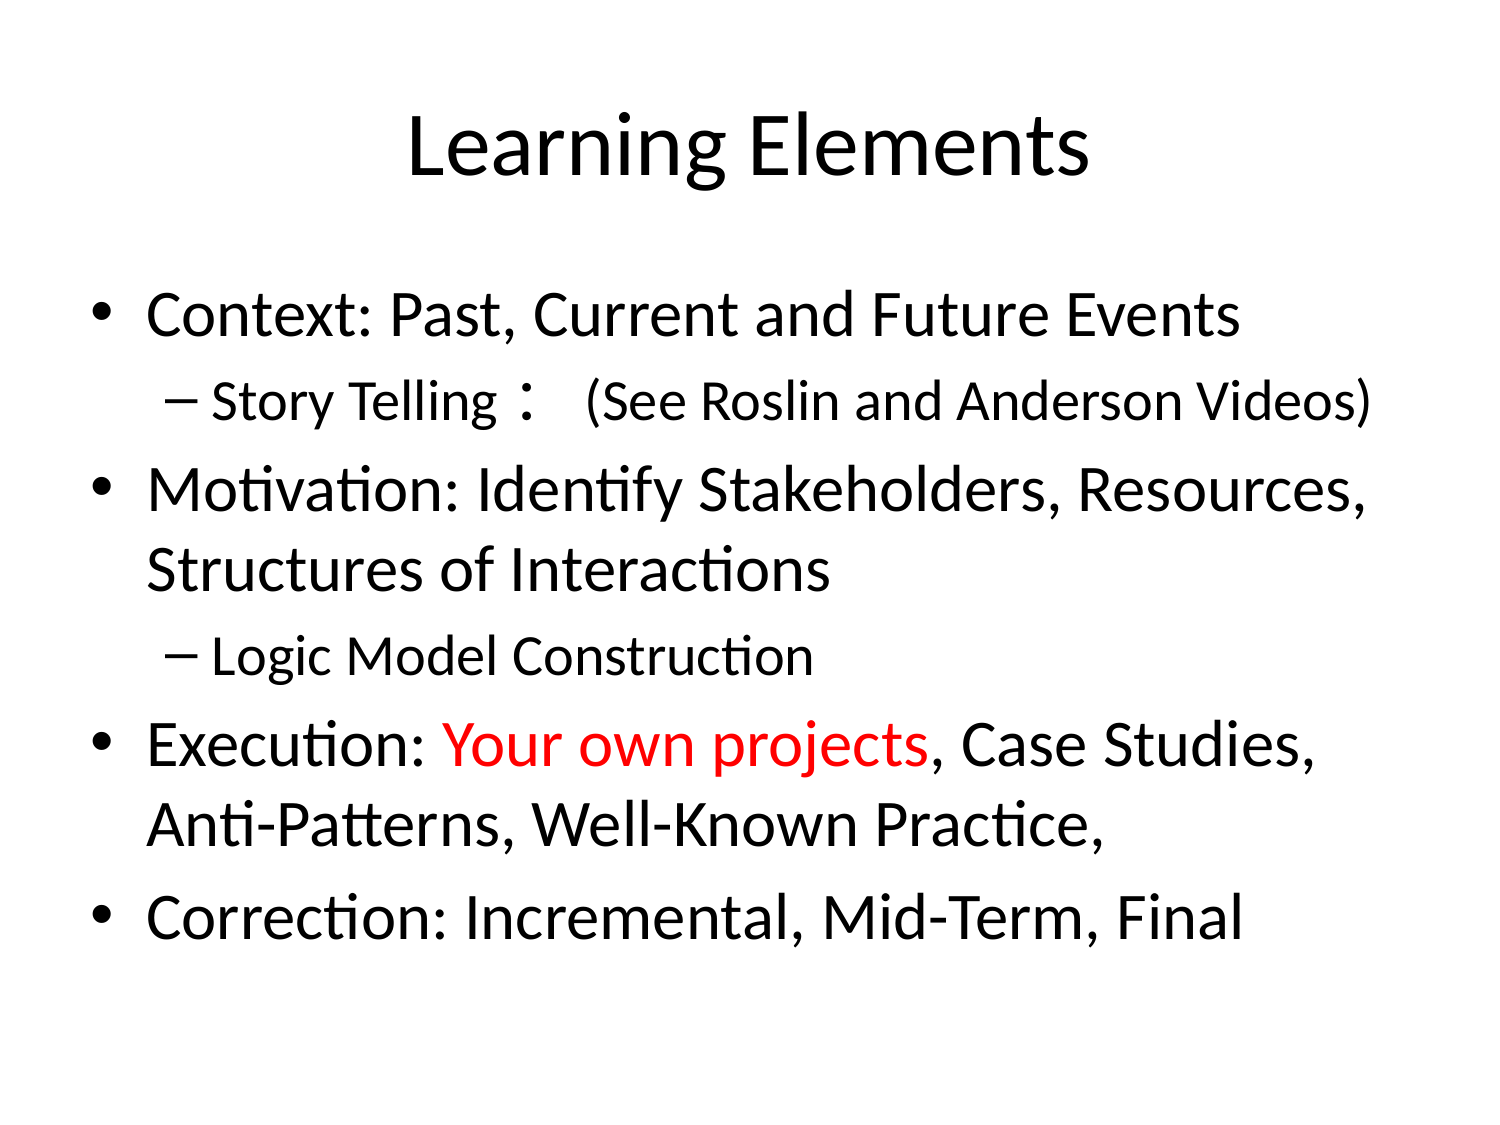

# Learning Elements
Context: Past, Current and Future Events
Story Telling：(See Roslin and Anderson Videos)
Motivation: Identify Stakeholders, Resources, Structures of Interactions
Logic Model Construction
Execution: Your own projects, Case Studies, Anti-Patterns, Well-Known Practice,
Correction: Incremental, Mid-Term, Final